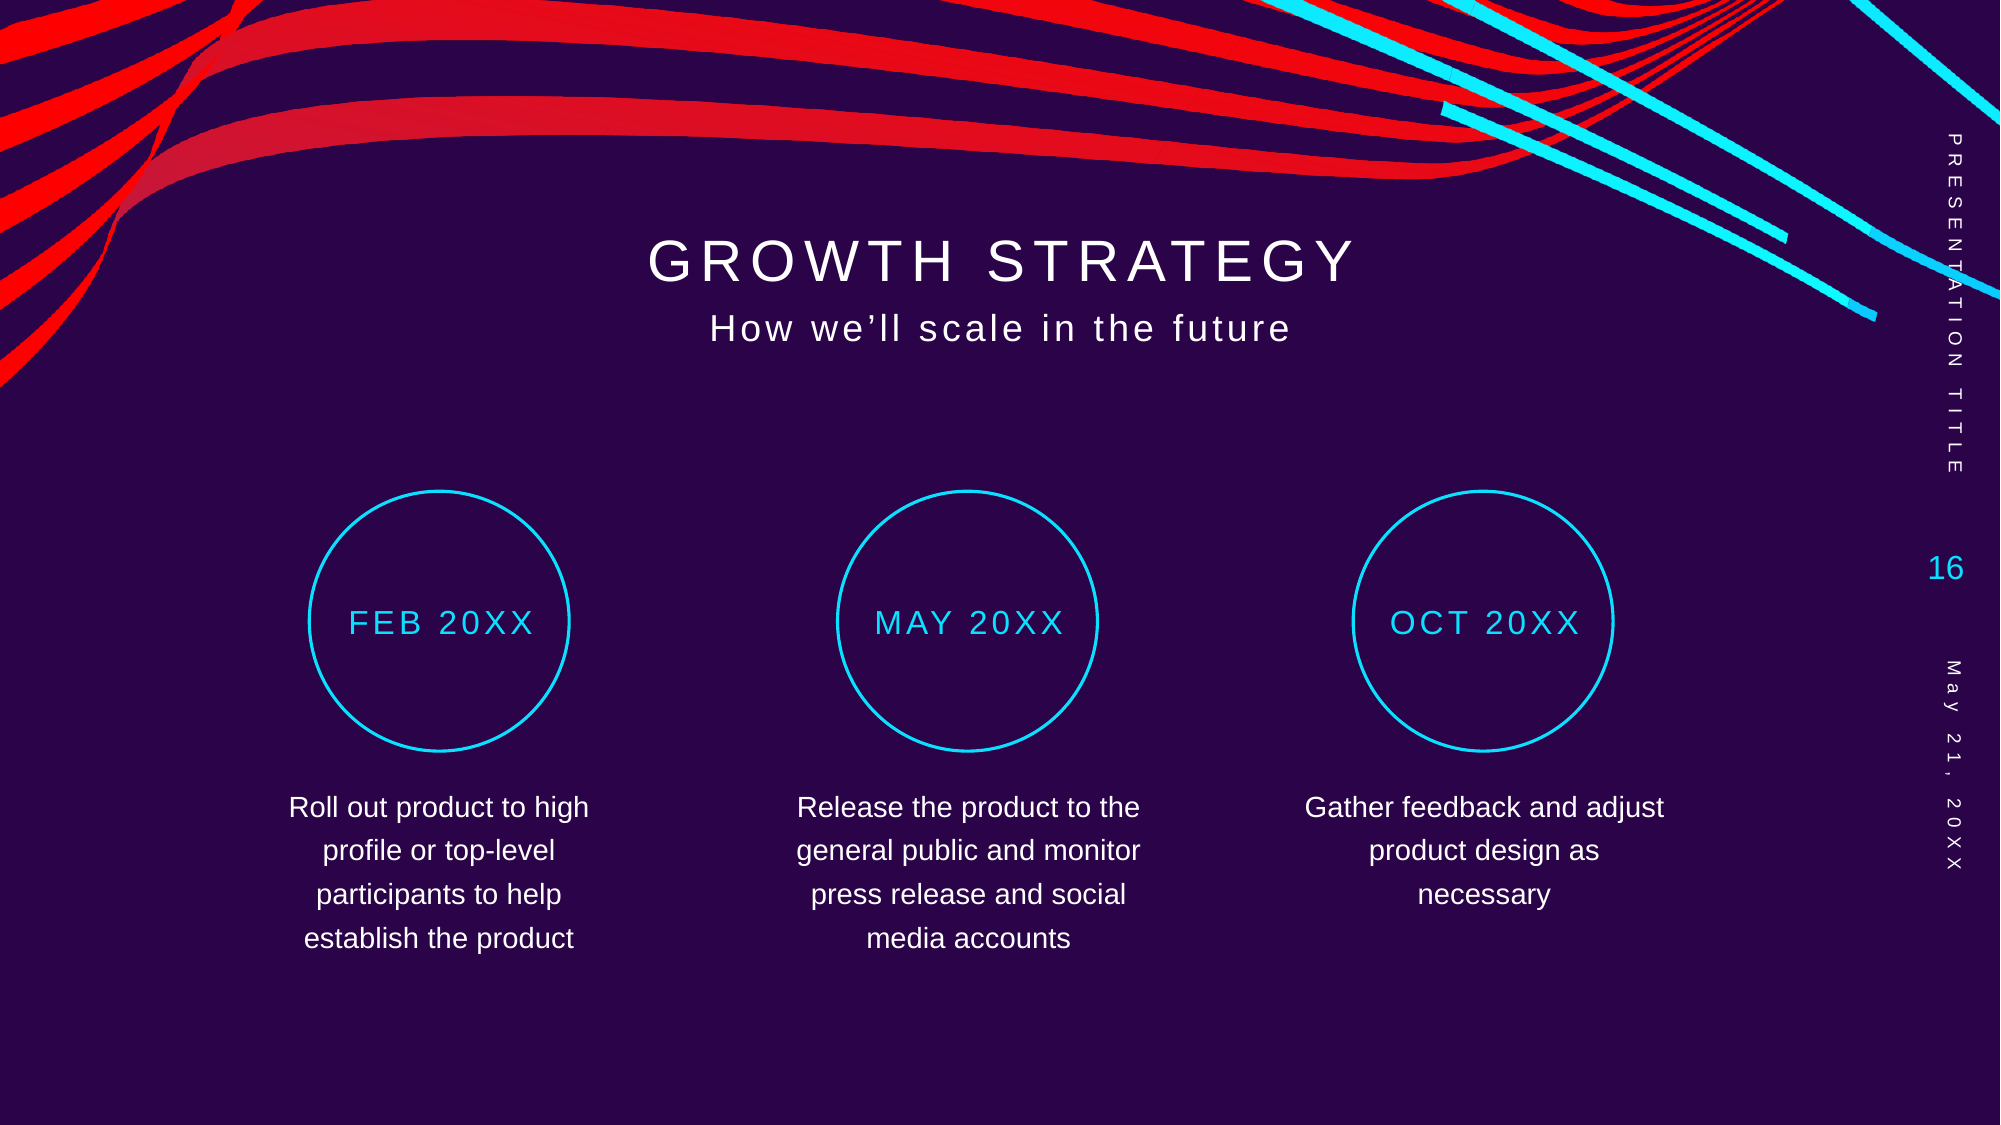

# Growth strategy
PRESENTATION TITLE
How we’ll scale in the future

16
Feb 20xx
May 20xx
Oct 20xx
Roll out product to high profile or top-level participants to help establish the product​
Gather feedback and adjust product design as necessary​
Release the product to the general public and monitor press release and social media accounts​
May 21, 20XX